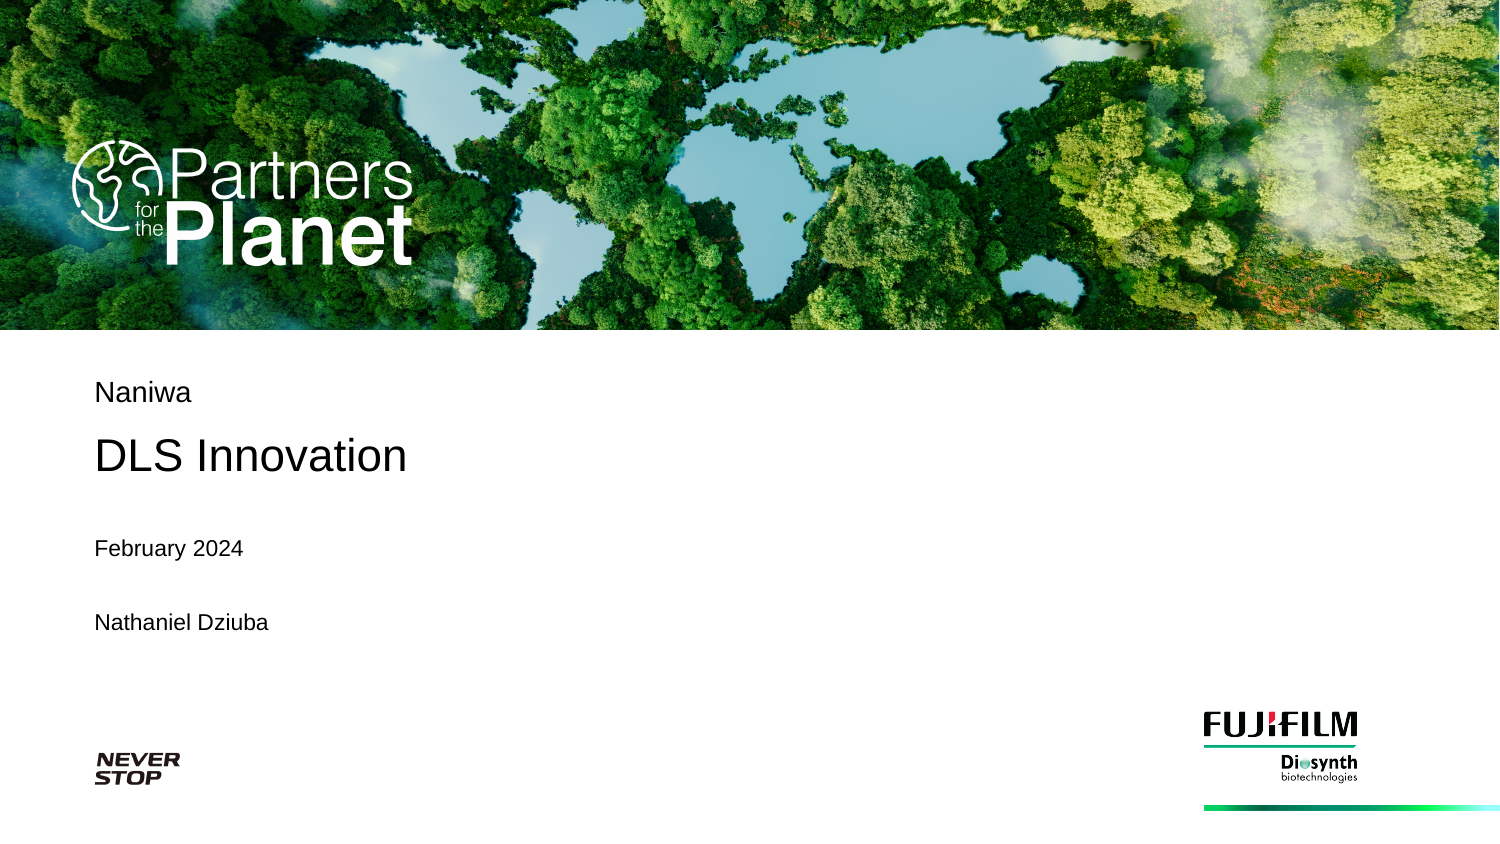

Naniwa
# DLS Innovation

February 2024

Nathaniel Dziuba